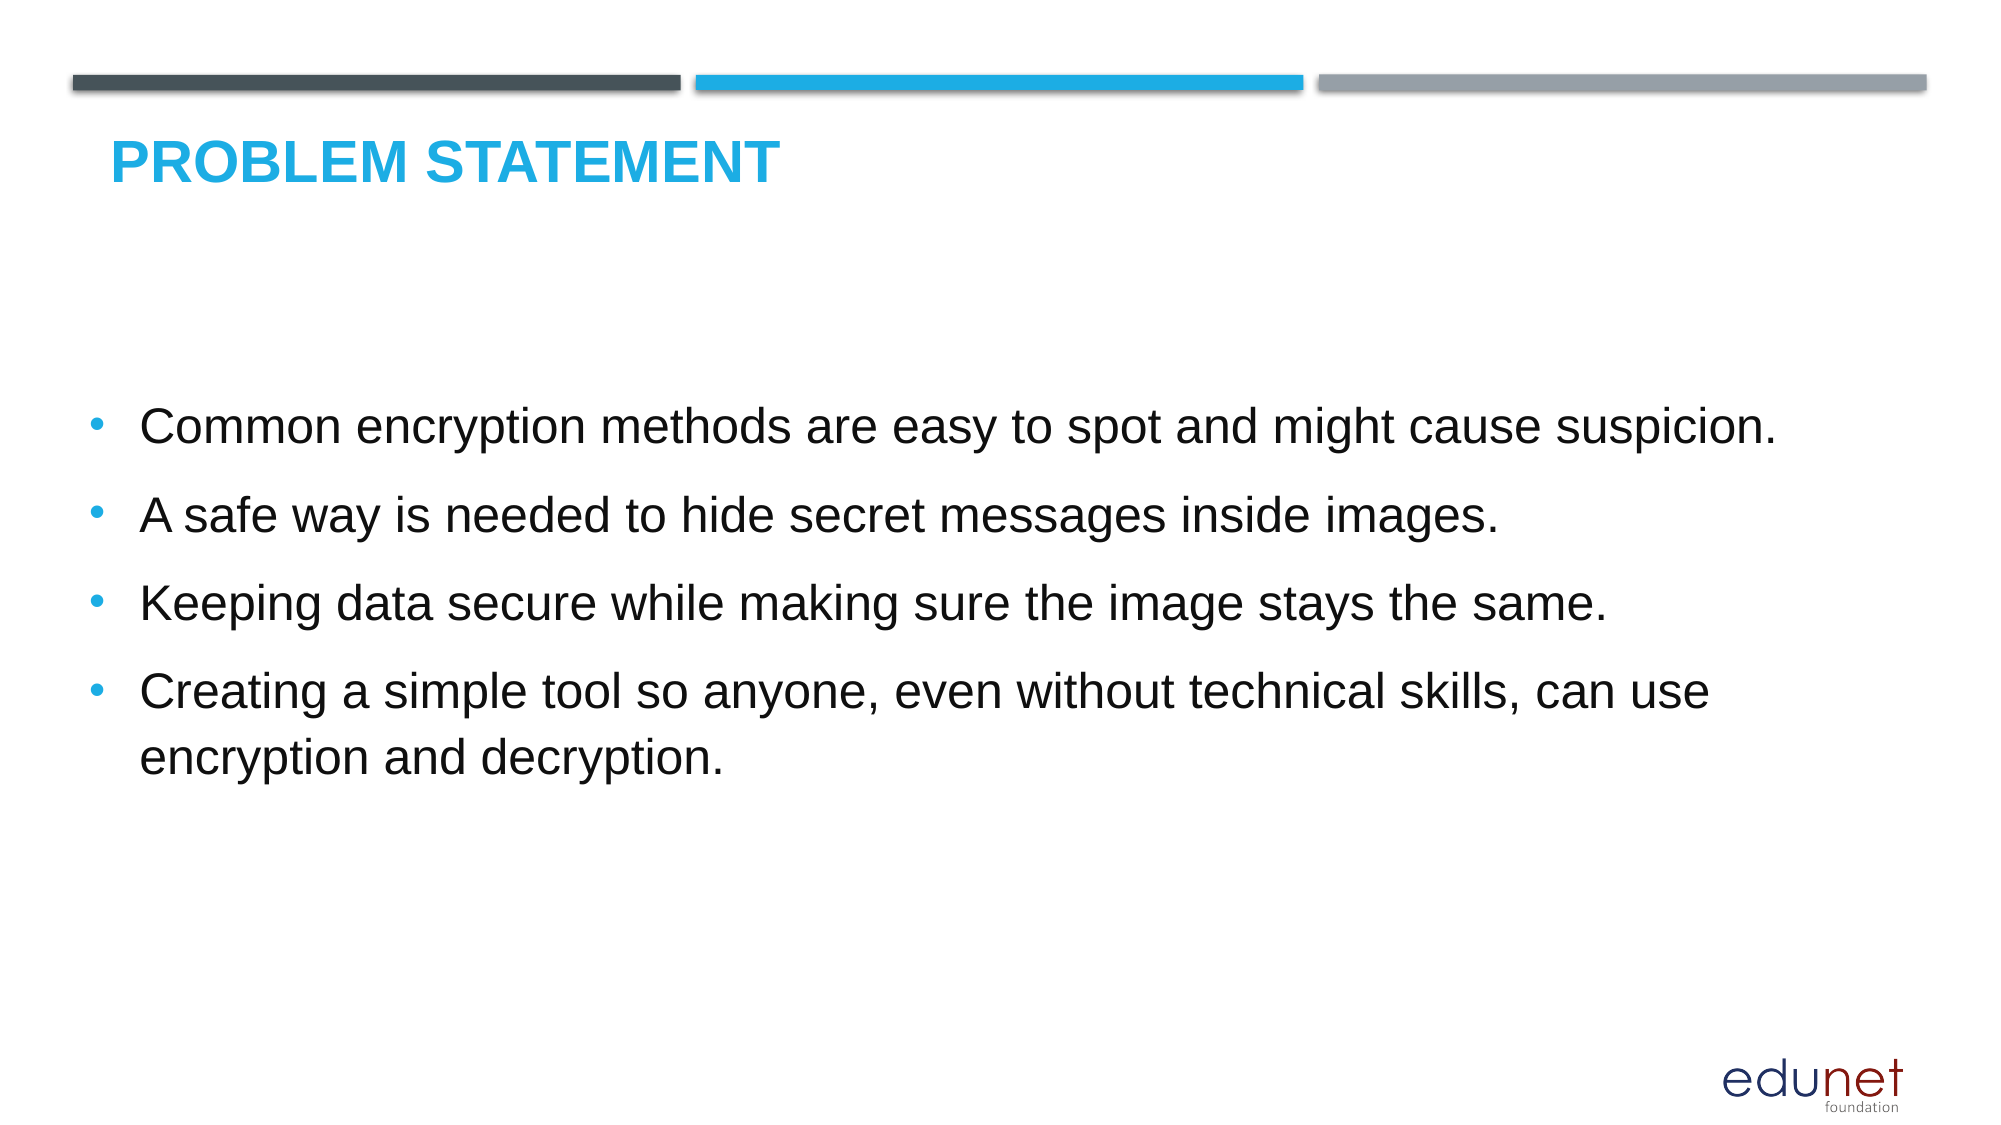

# Problem Statement
Common encryption methods are easy to spot and might cause suspicion.
A safe way is needed to hide secret messages inside images.
Keeping data secure while making sure the image stays the same.
Creating a simple tool so anyone, even without technical skills, can use encryption and decryption.